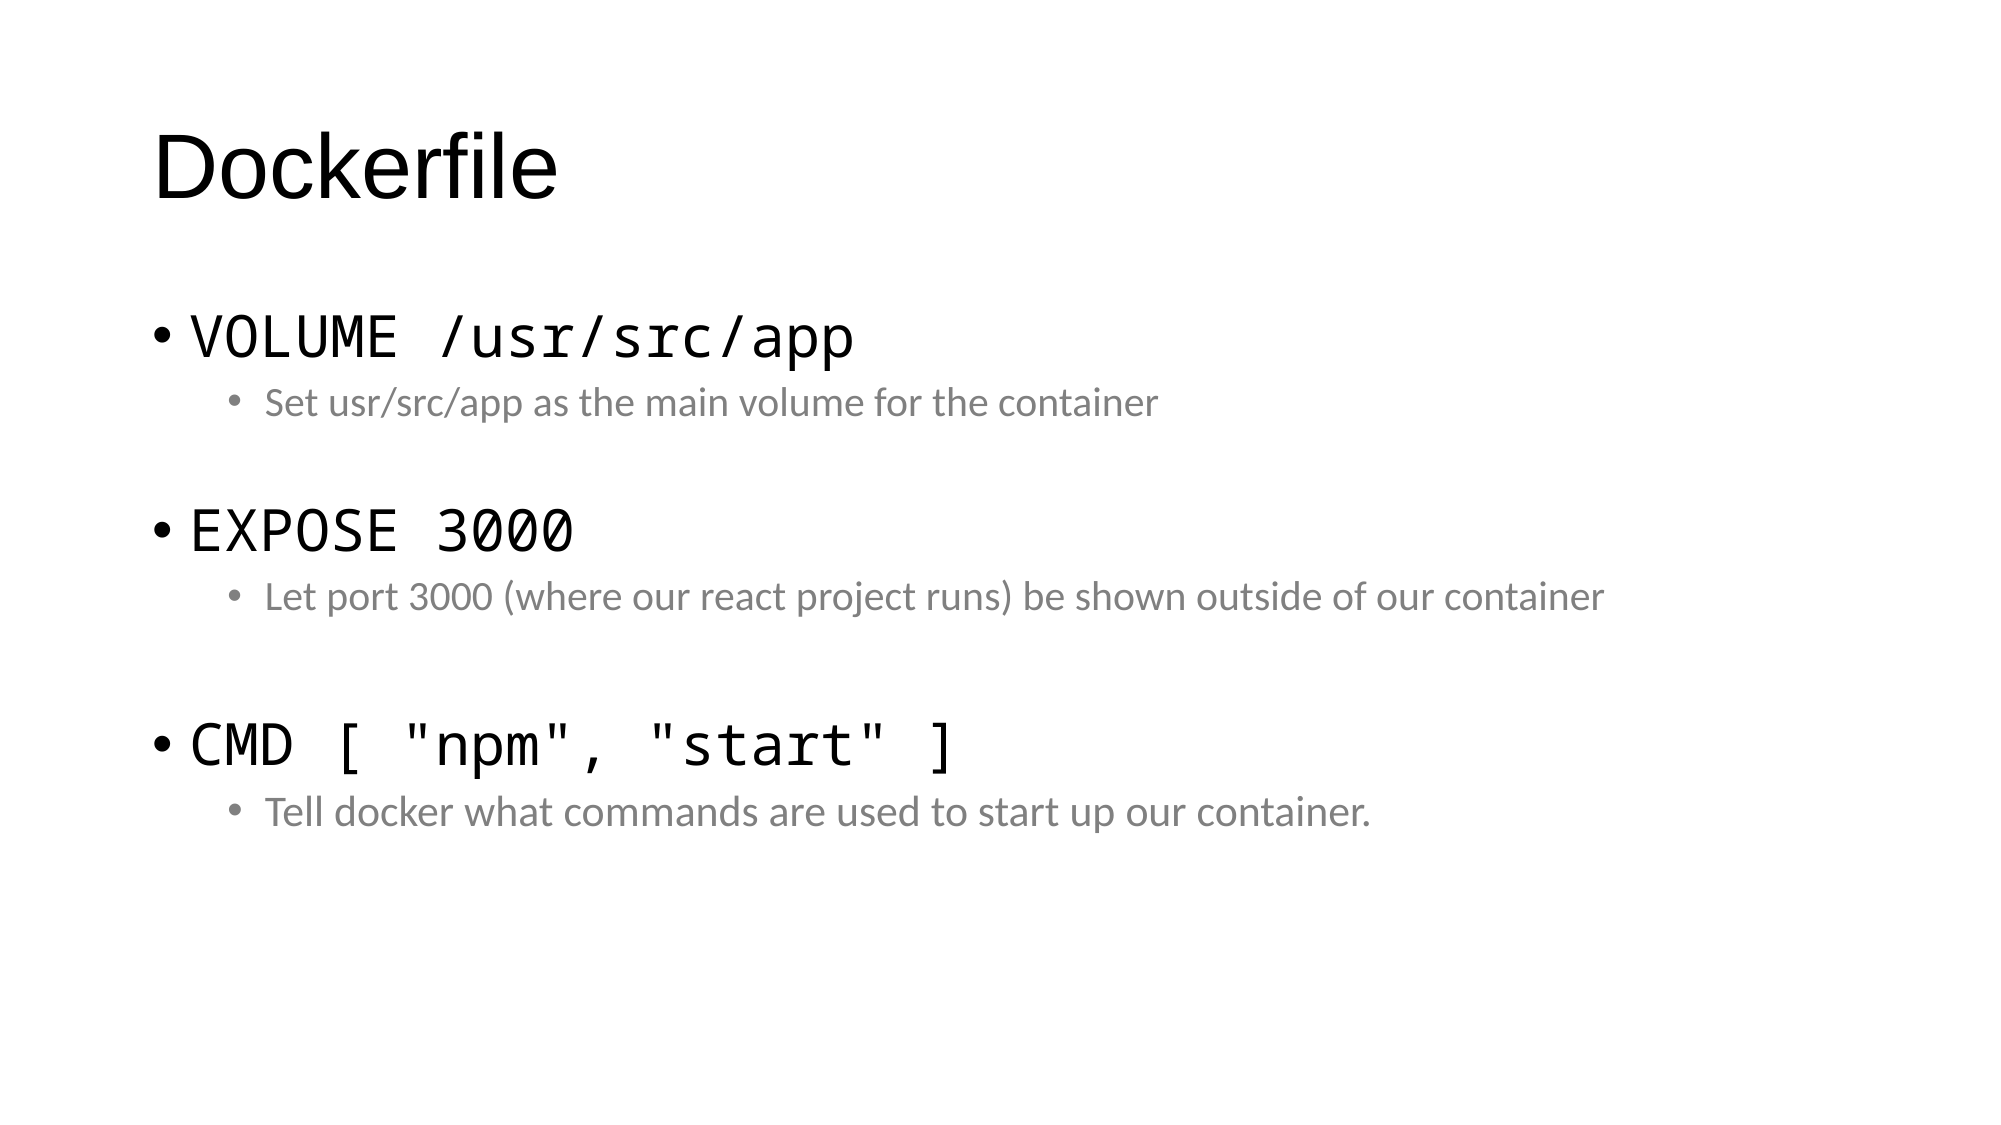

# Dockerfile
VOLUME /usr/src/app
Set usr/src/app as the main volume for the container

EXPOSE 3000
Let port 3000 (where our react project runs) be shown outside of our container

CMD [ "npm", "start" ]
Tell docker what commands are used to start up our container.